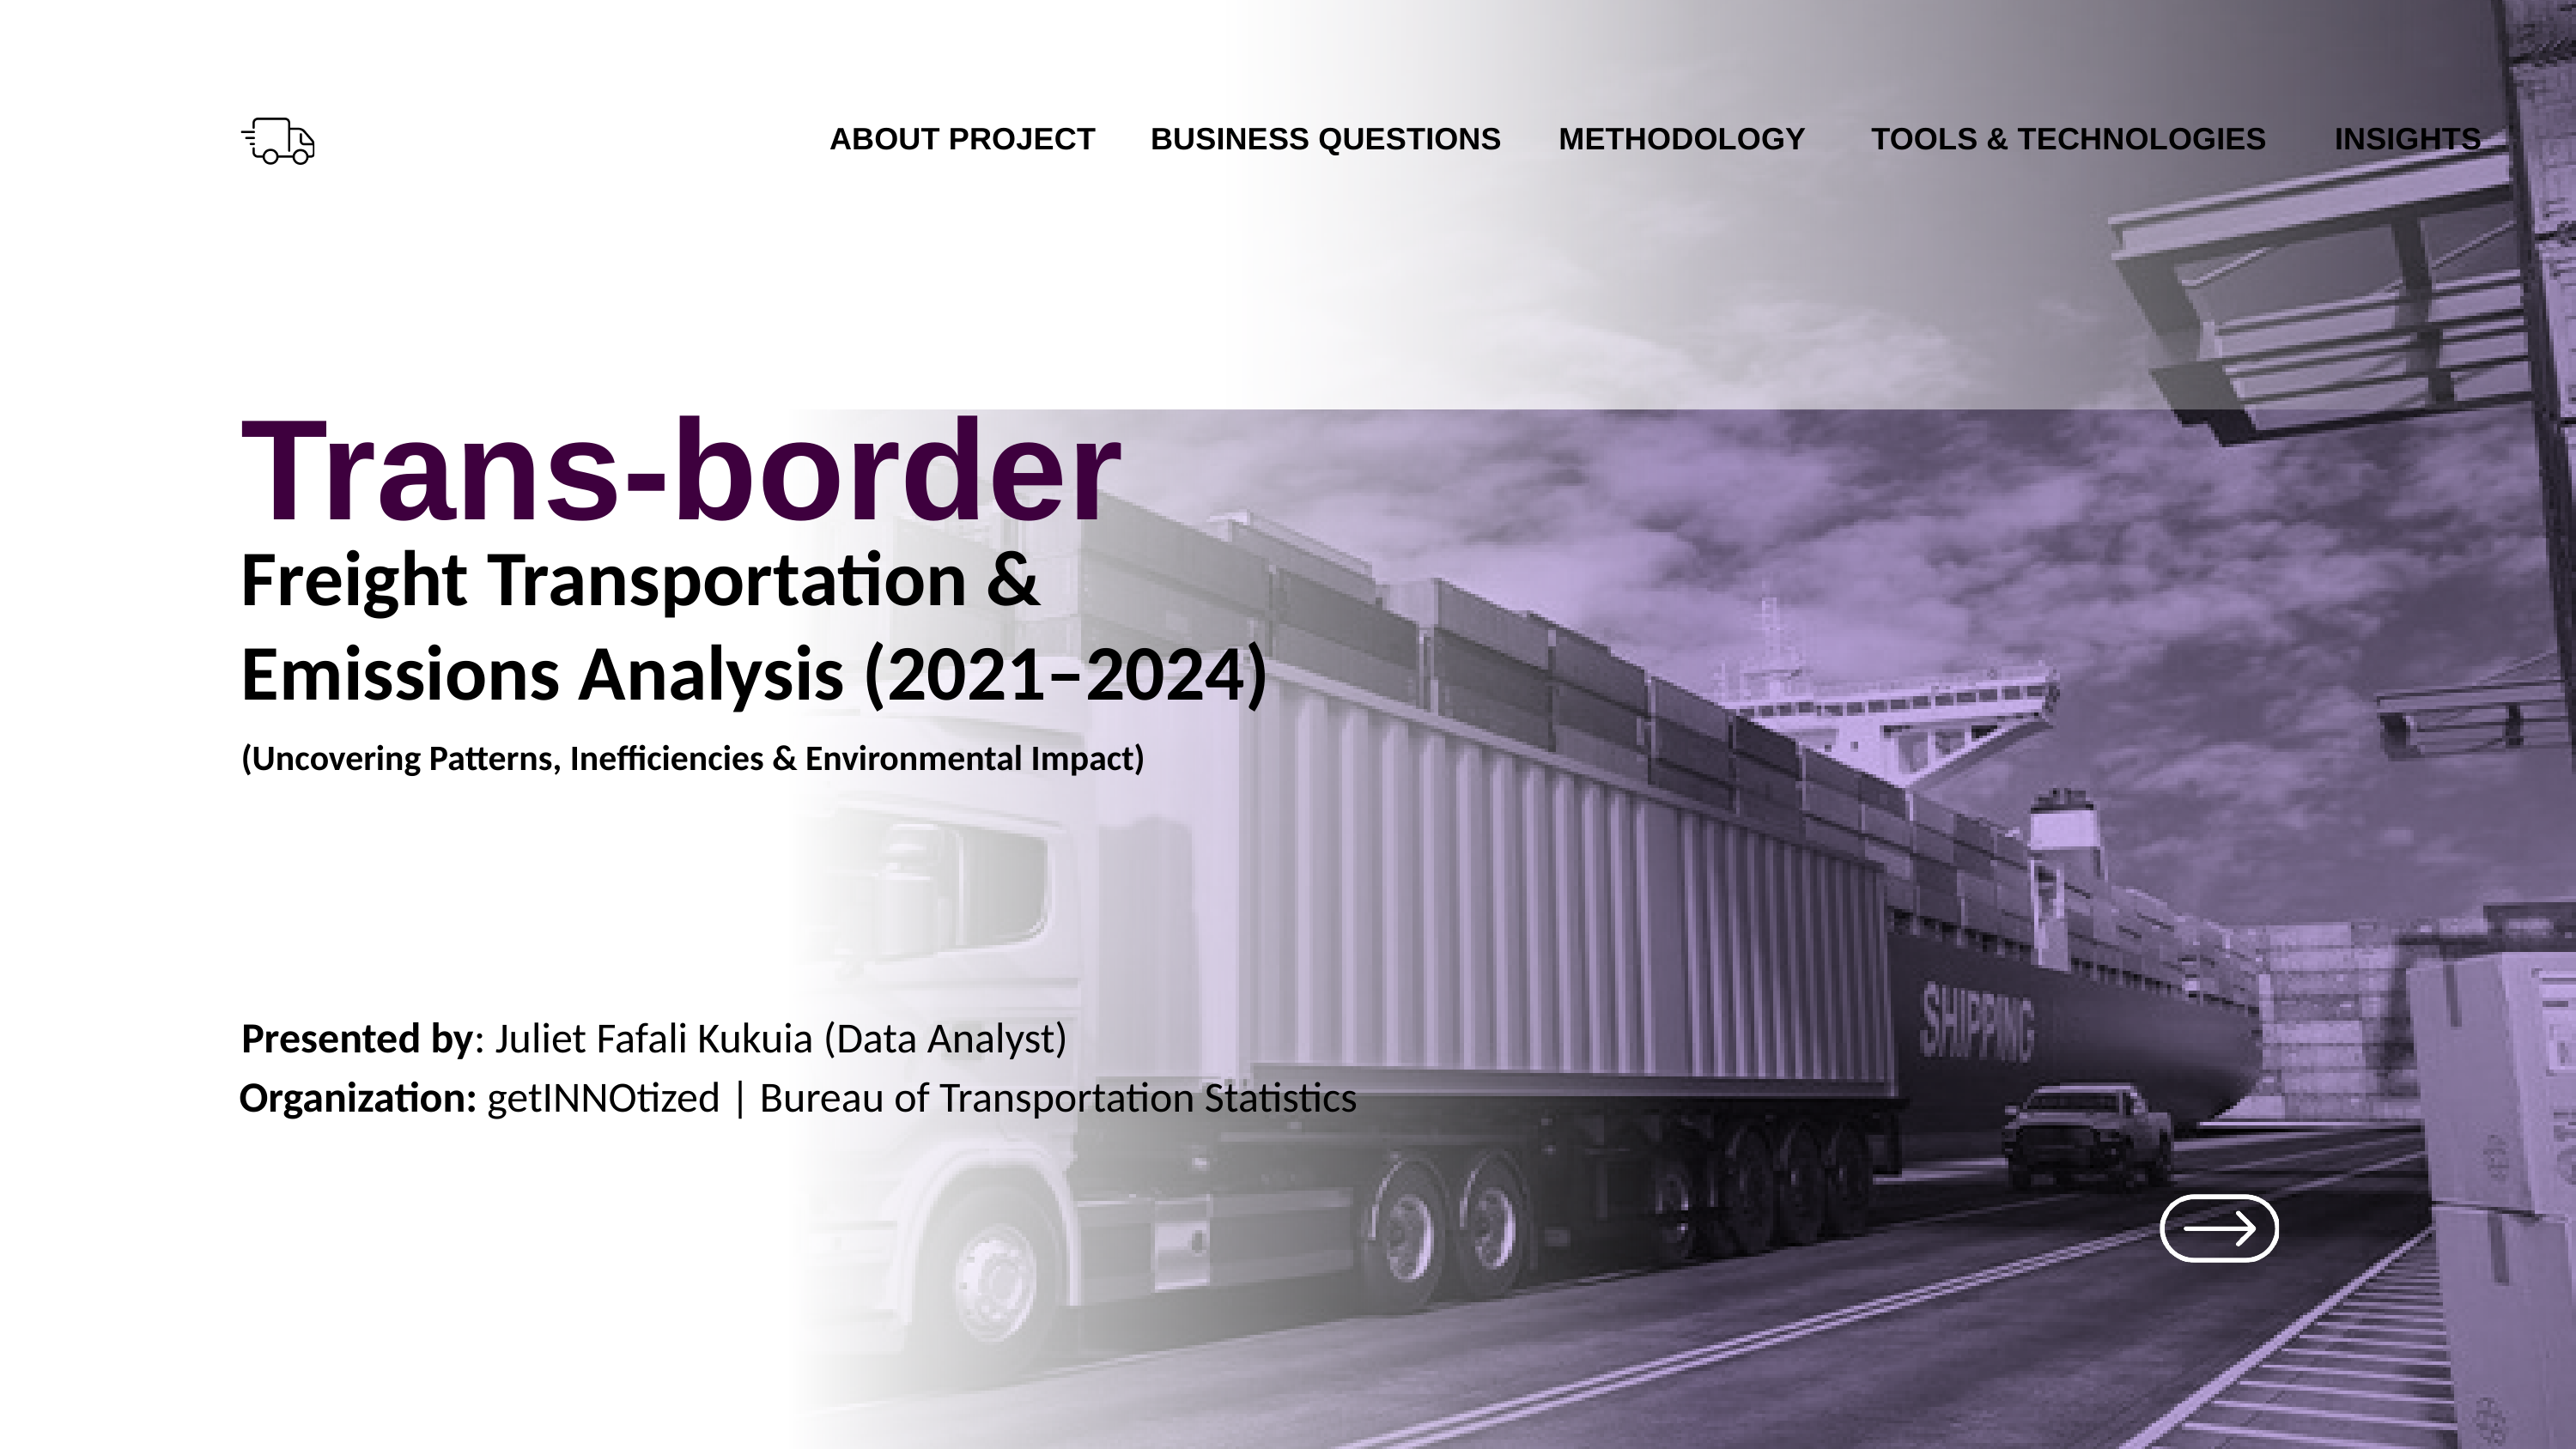

BUSINESS QUESTIONS
METHODOLOGY
TOOLS & TECHNOLOGIES
INSIGHTS
ABOUT PROJECT
Trans-border
Freight Transportation & Emissions Analysis (2021–2024)
(Uncovering Patterns, Inefficiencies & Environmental Impact)
Presented by: Juliet Fafali Kukuia (Data Analyst)
Organization: getINNOtized | Bureau of Transportation Statistics